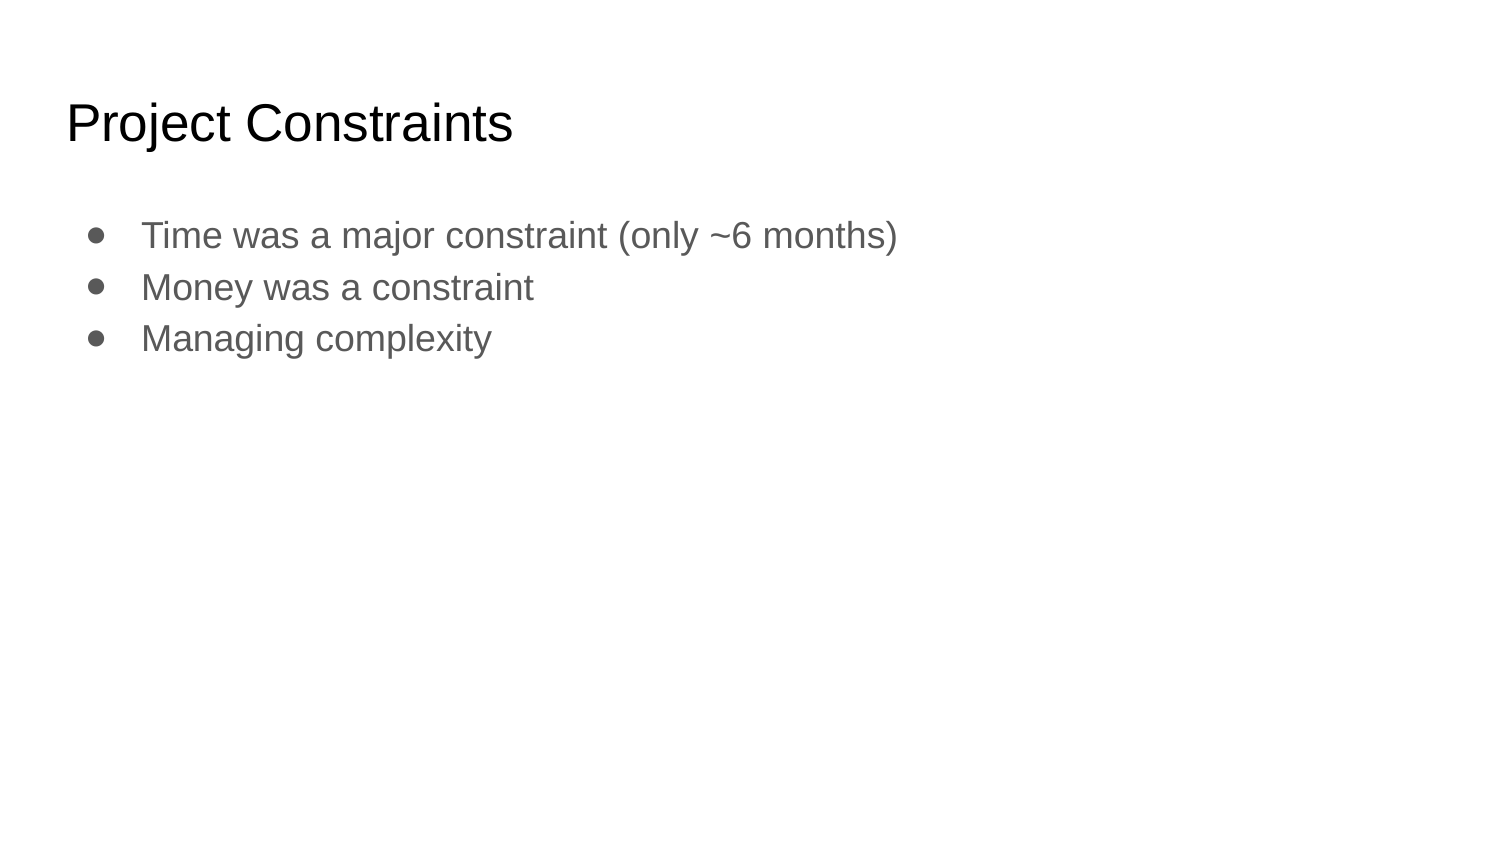

# Project Constraints
Time was a major constraint (only ~6 months)
Money was a constraint
Managing complexity